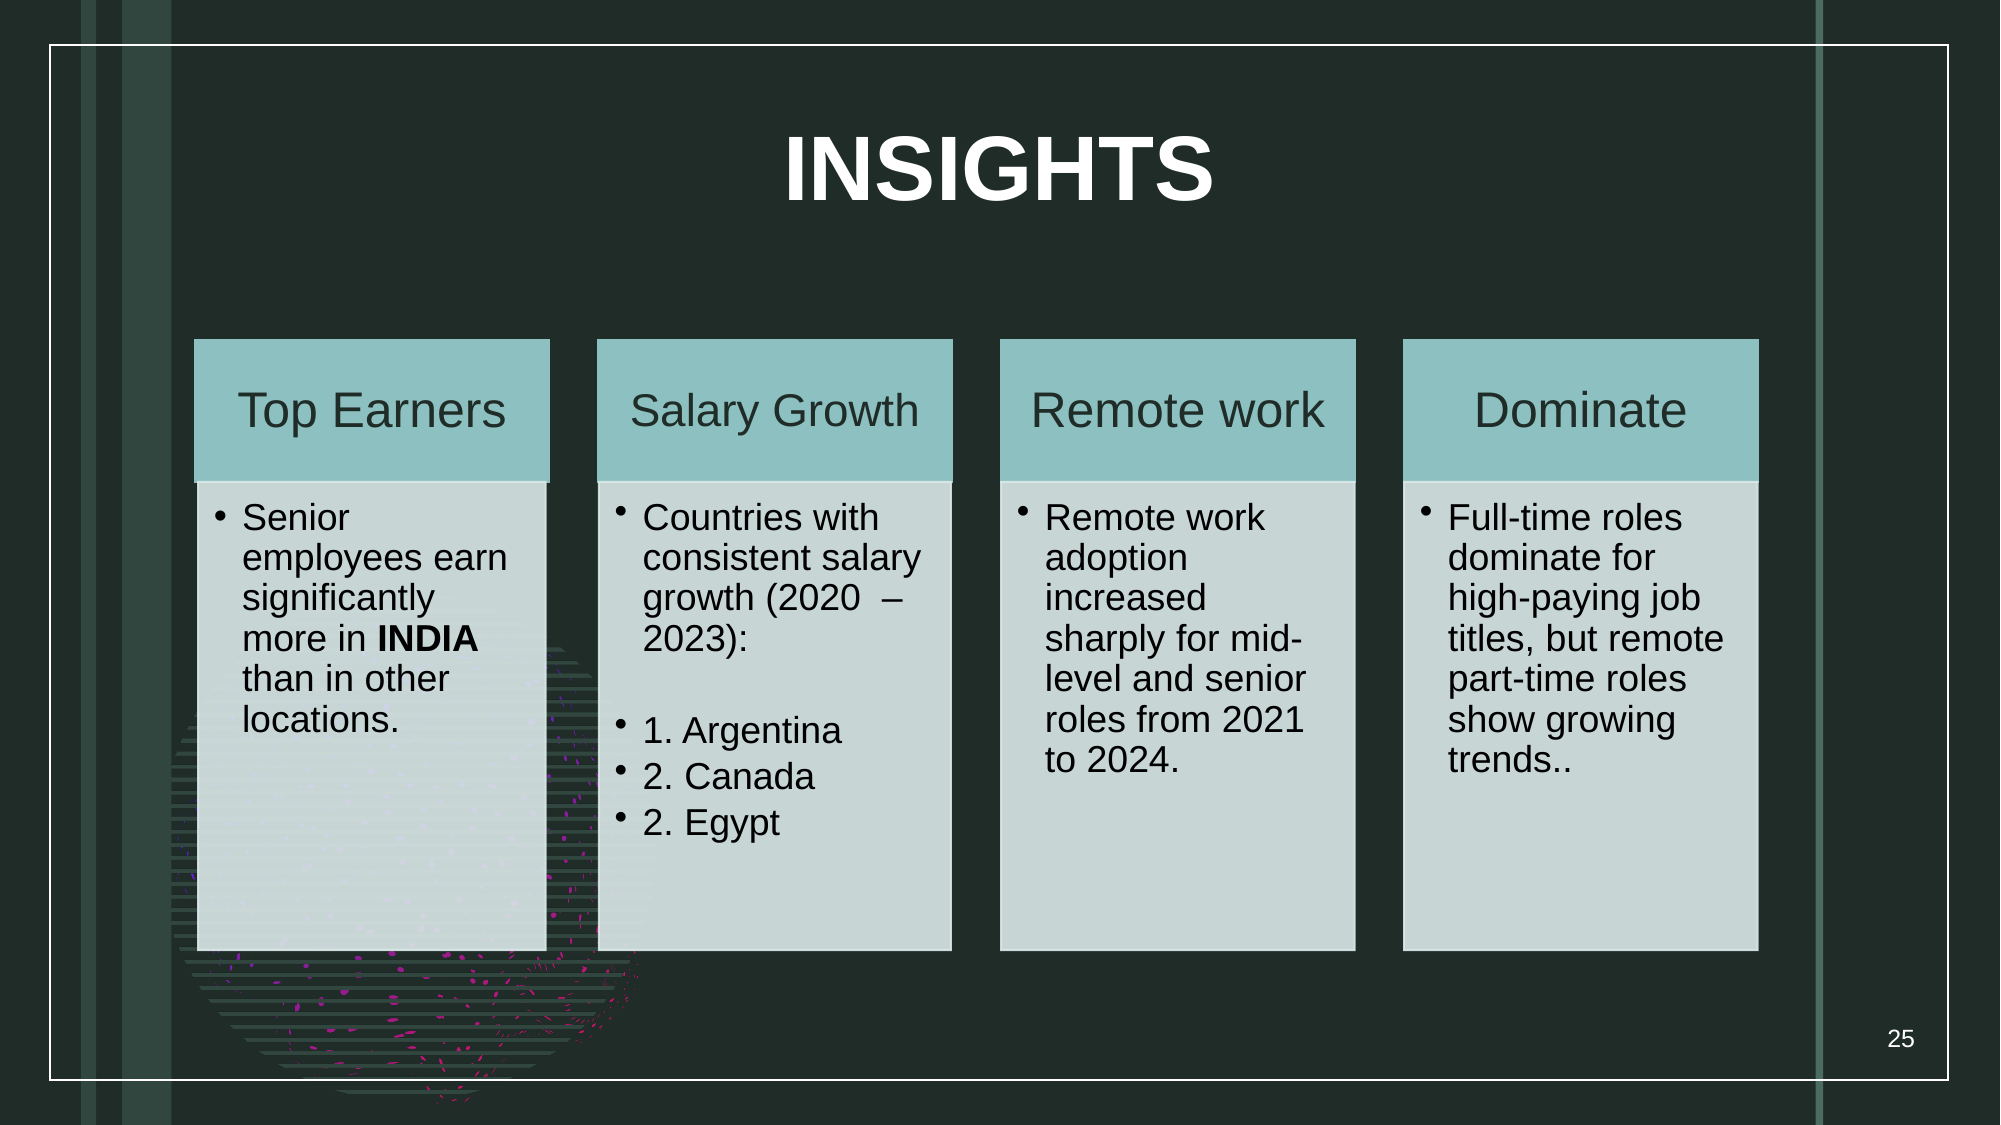

# INSIGHTS
Top Earners
Senior employees earn significantly more in INDIA than in other locations.
Salary Growth
Countries with consistent salary growth (2020  –2023):

1. Argentina
2. Canada
2. Egypt
Remote work
Remote work adoption increased sharply for mid-level and senior roles from 2021 to 2024.
Dominate
Full-time roles dominate for high-paying job titles, but remote part-time roles show growing trends..
25